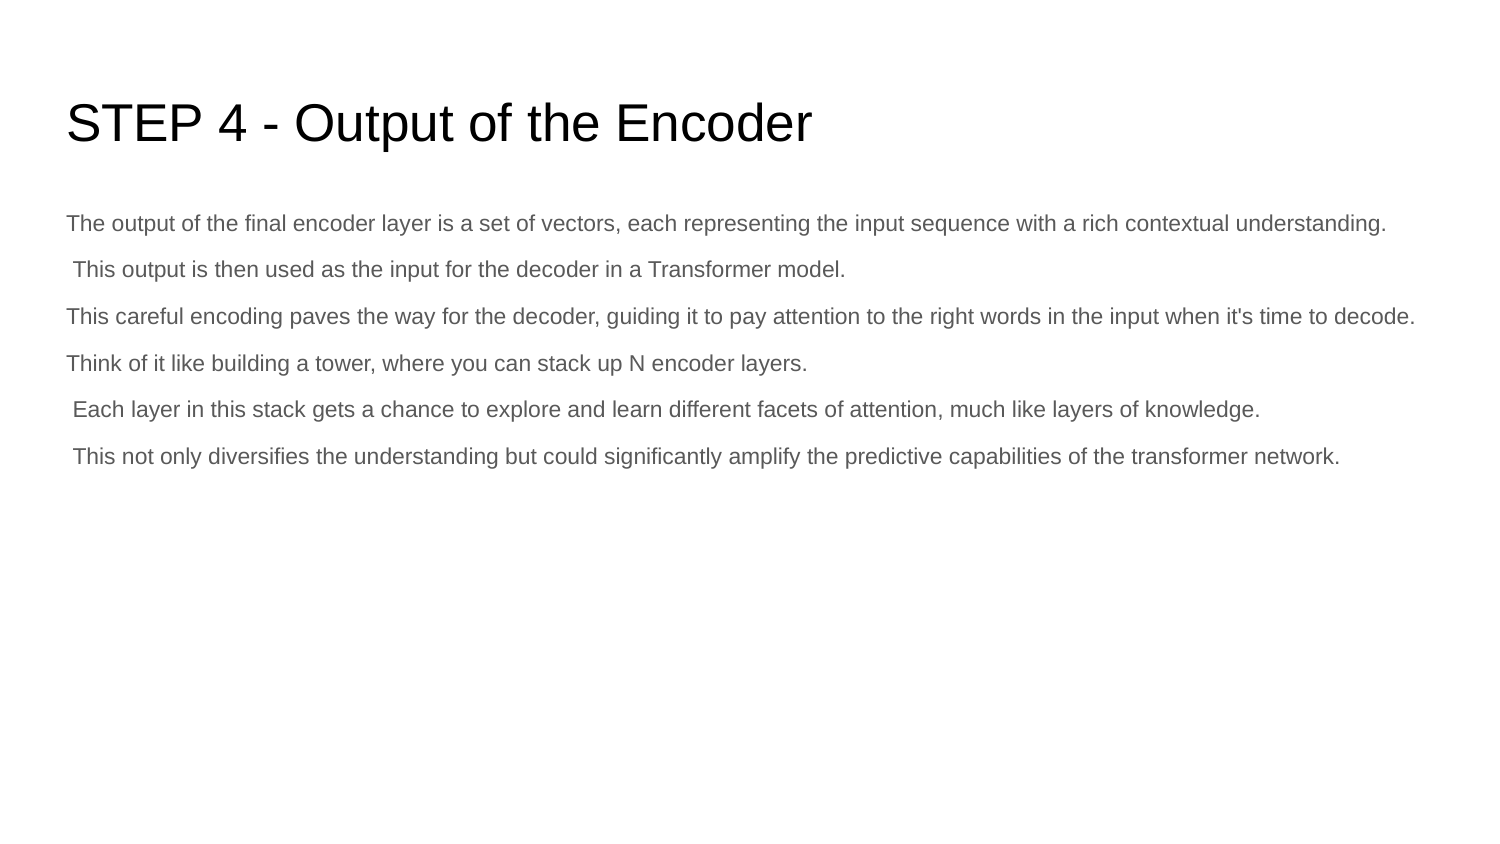

# STEP 4 - Output of the Encoder

The output of the final encoder layer is a set of vectors, each representing the input sequence with a rich contextual understanding.
 This output is then used as the input for the decoder in a Transformer model.
This careful encoding paves the way for the decoder, guiding it to pay attention to the right words in the input when it's time to decode.
Think of it like building a tower, where you can stack up N encoder layers.
 Each layer in this stack gets a chance to explore and learn different facets of attention, much like layers of knowledge.
 This not only diversifies the understanding but could significantly amplify the predictive capabilities of the transformer network.